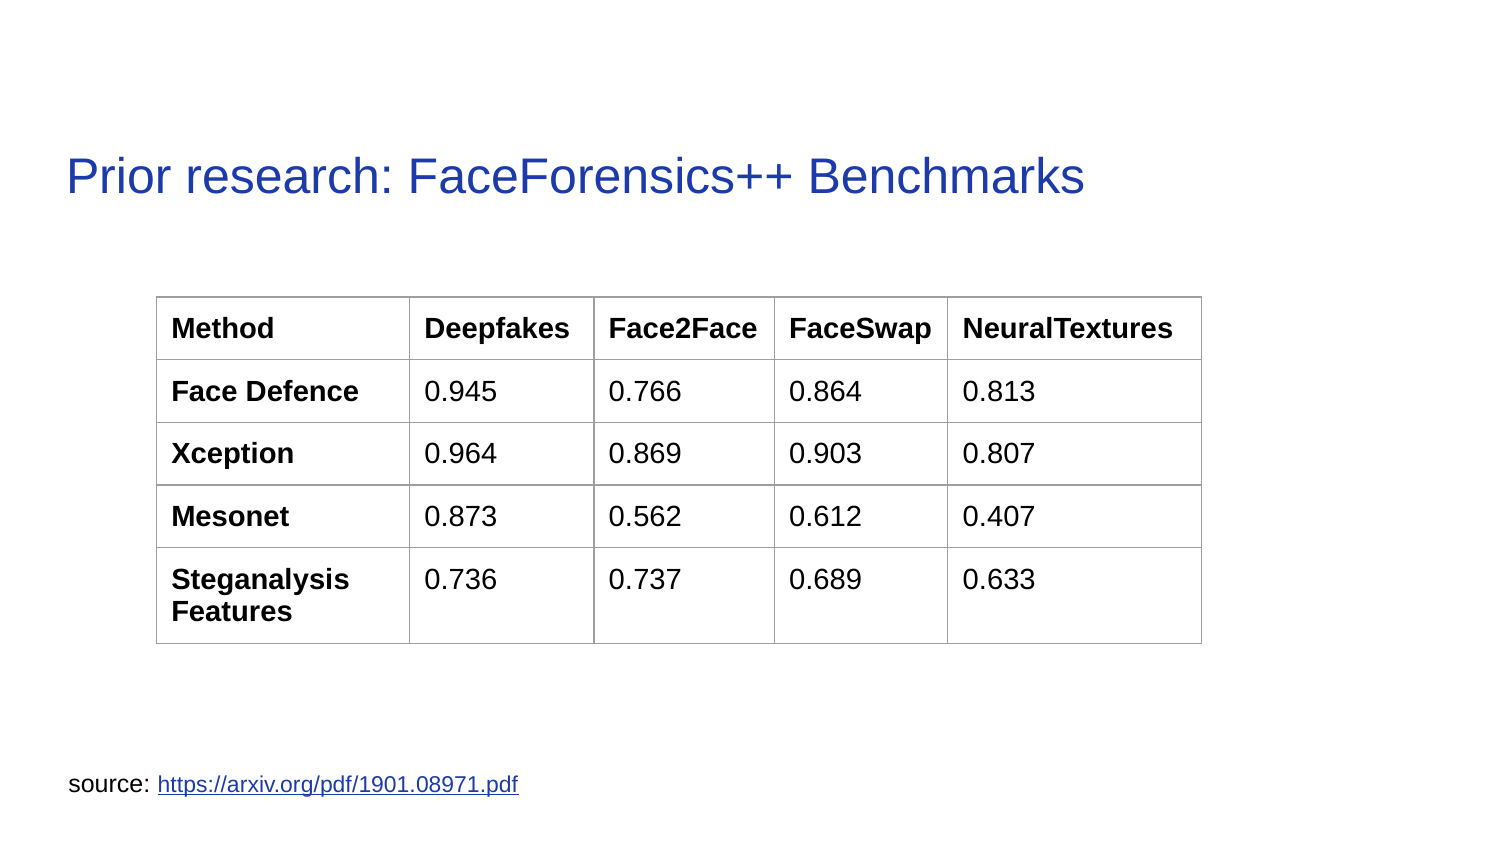

# Prior research: FaceForensics++ Benchmarks
| Method | Deepfakes | Face2Face | FaceSwap | NeuralTextures |
| --- | --- | --- | --- | --- |
| Face Defence | 0.945 | 0.766 | 0.864 | 0.813 |
| Xception | 0.964 | 0.869 | 0.903 | 0.807 |
| Mesonet | 0.873 | 0.562 | 0.612 | 0.407 |
| Steganalysis Features | 0.736 | 0.737 | 0.689 | 0.633 |
source: https://arxiv.org/pdf/1901.08971.pdf